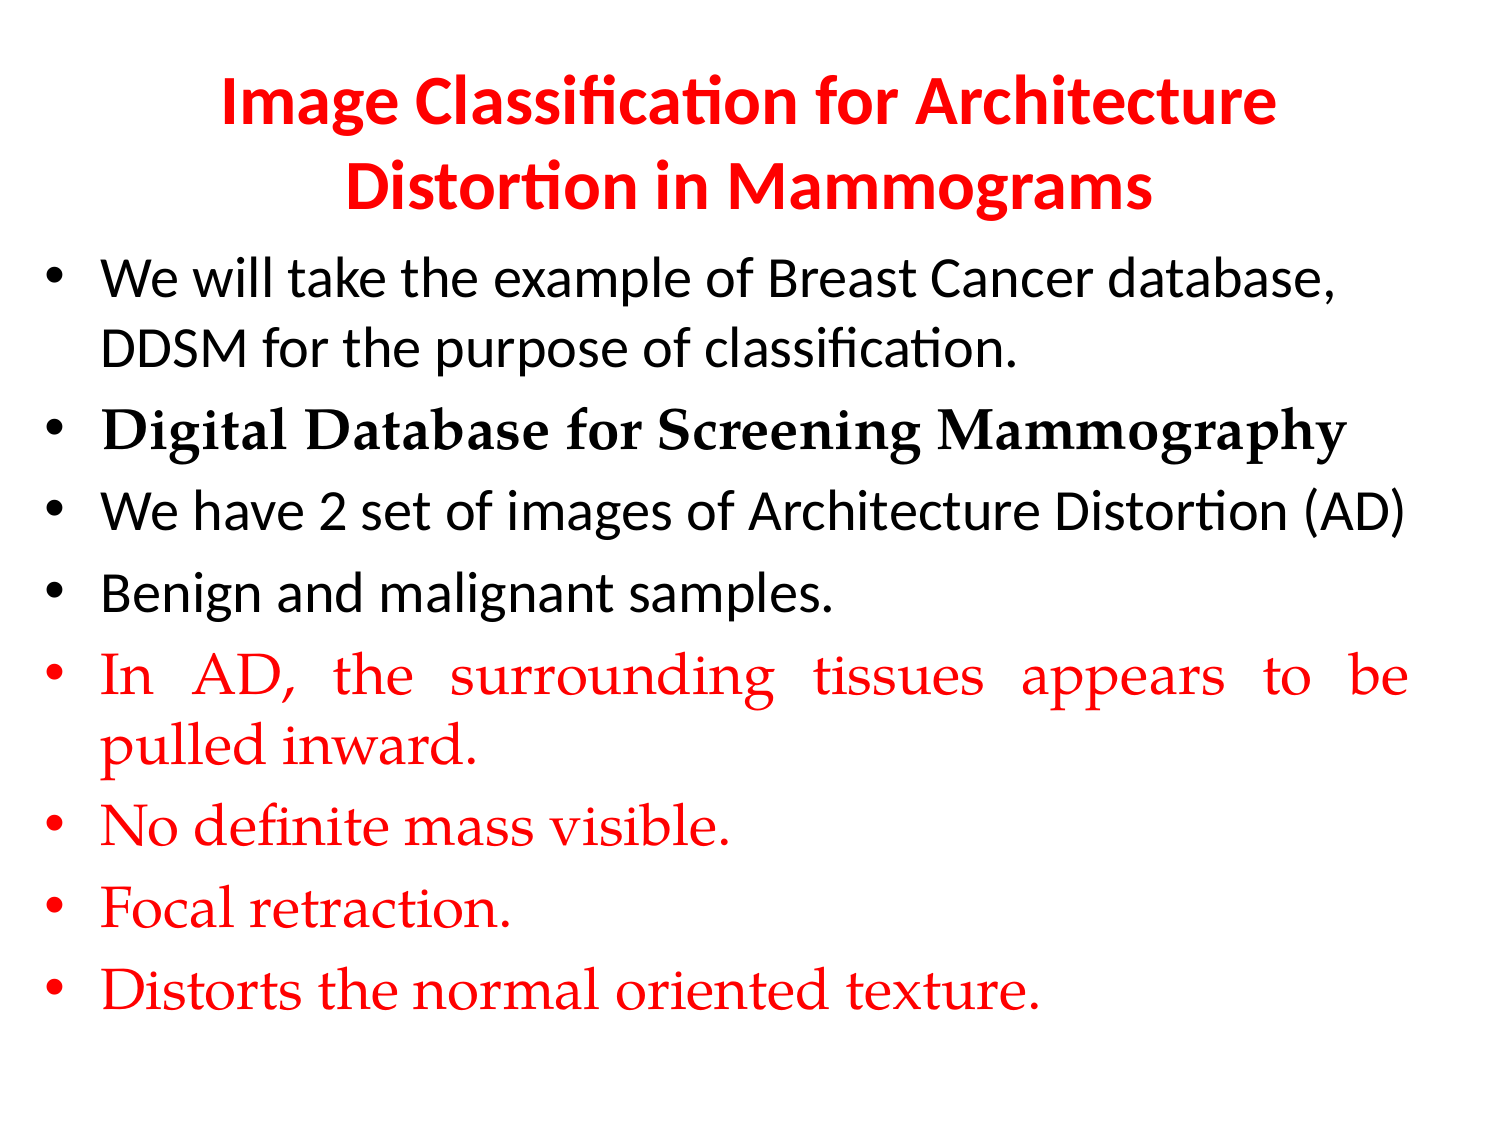

# Image Classification for Architecture Distortion in Mammograms
We will take the example of Breast Cancer database, DDSM for the purpose of classification.
Digital Database for Screening Mammography
We have 2 set of images of Architecture Distortion (AD)
Benign and malignant samples.
In AD, the surrounding tissues appears to be pulled inward.
No definite mass visible.
Focal retraction.
Distorts the normal oriented texture.